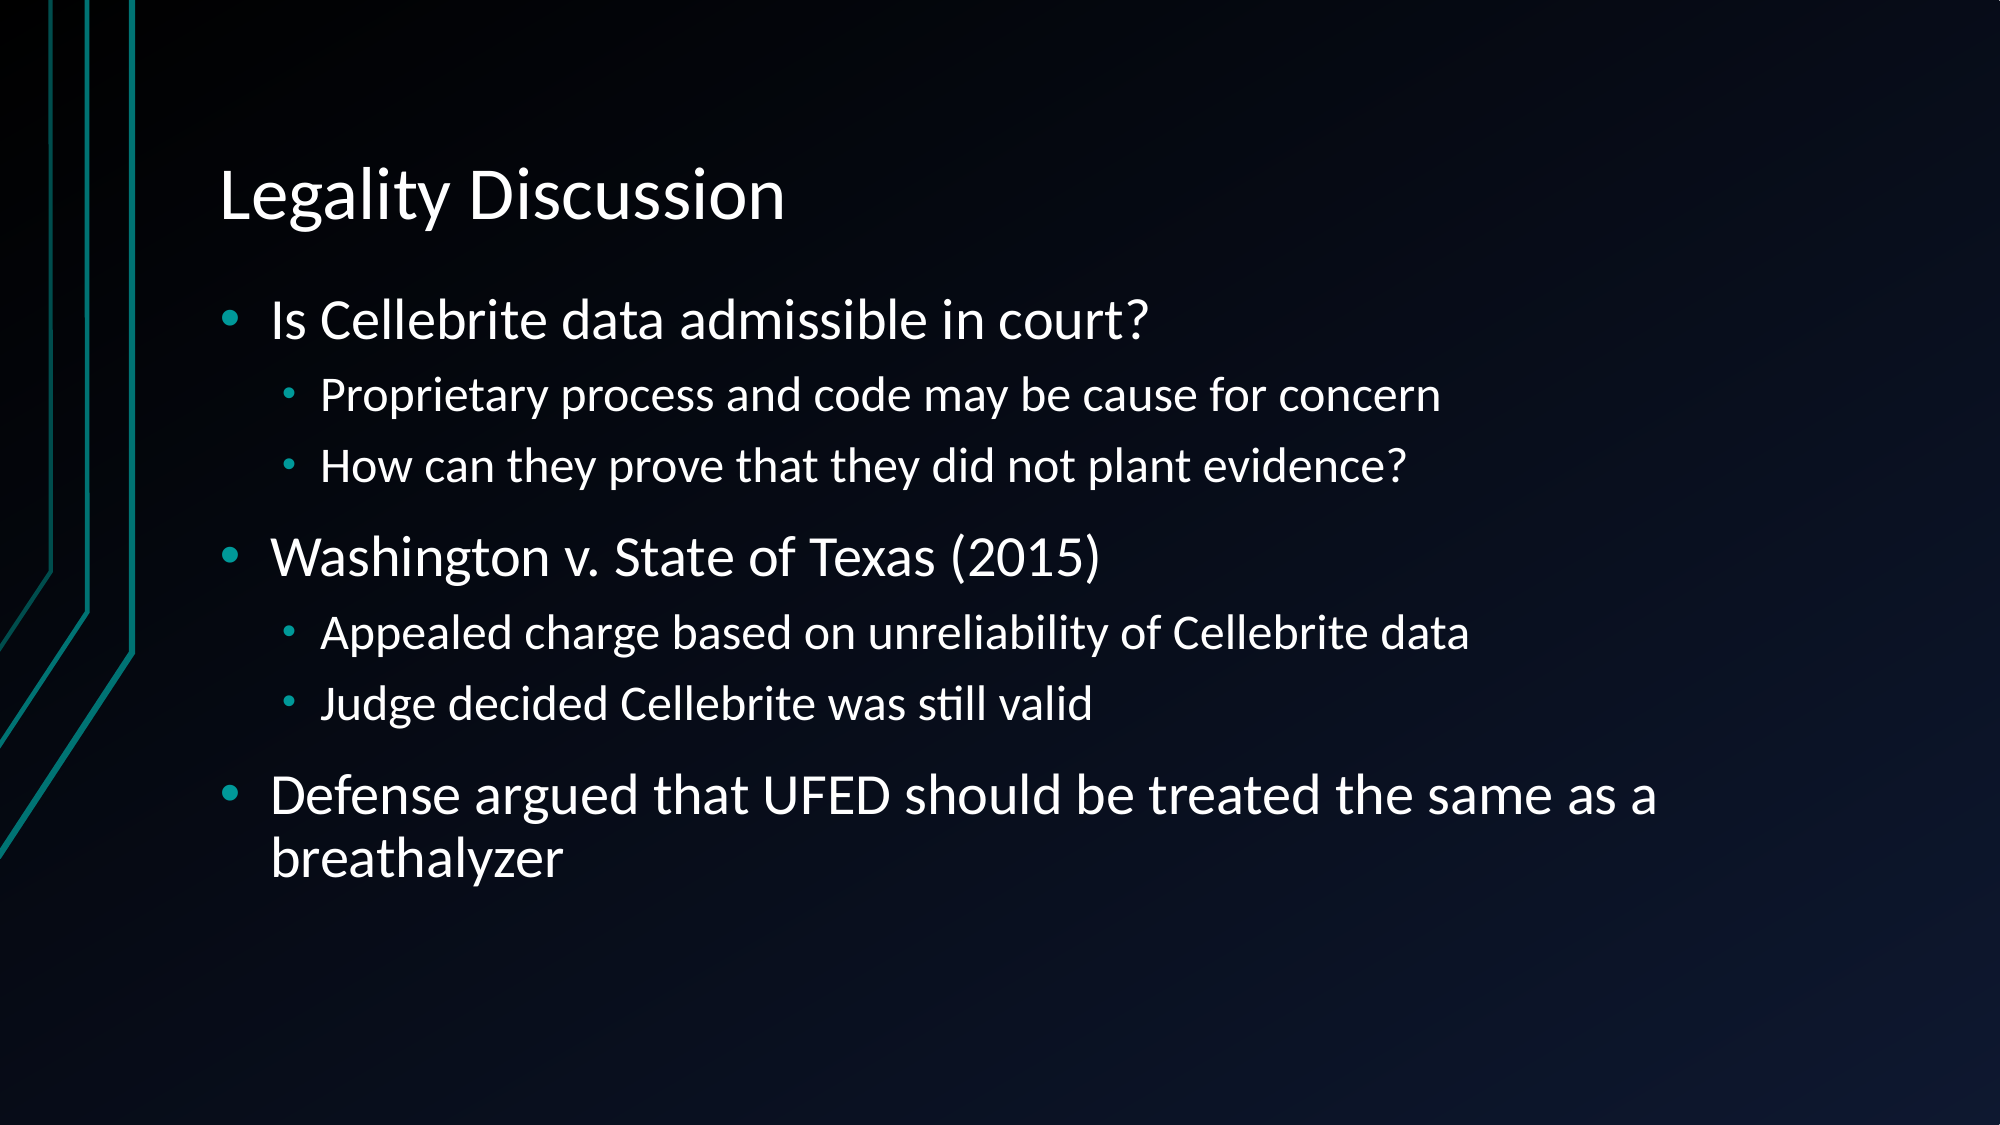

# Legality Discussion
Is Cellebrite data admissible in court?
Proprietary process and code may be cause for concern
How can they prove that they did not plant evidence?
Washington v. State of Texas (2015)
Appealed charge based on unreliability of Cellebrite data
Judge decided Cellebrite was still valid
Defense argued that UFED should be treated the same as a breathalyzer